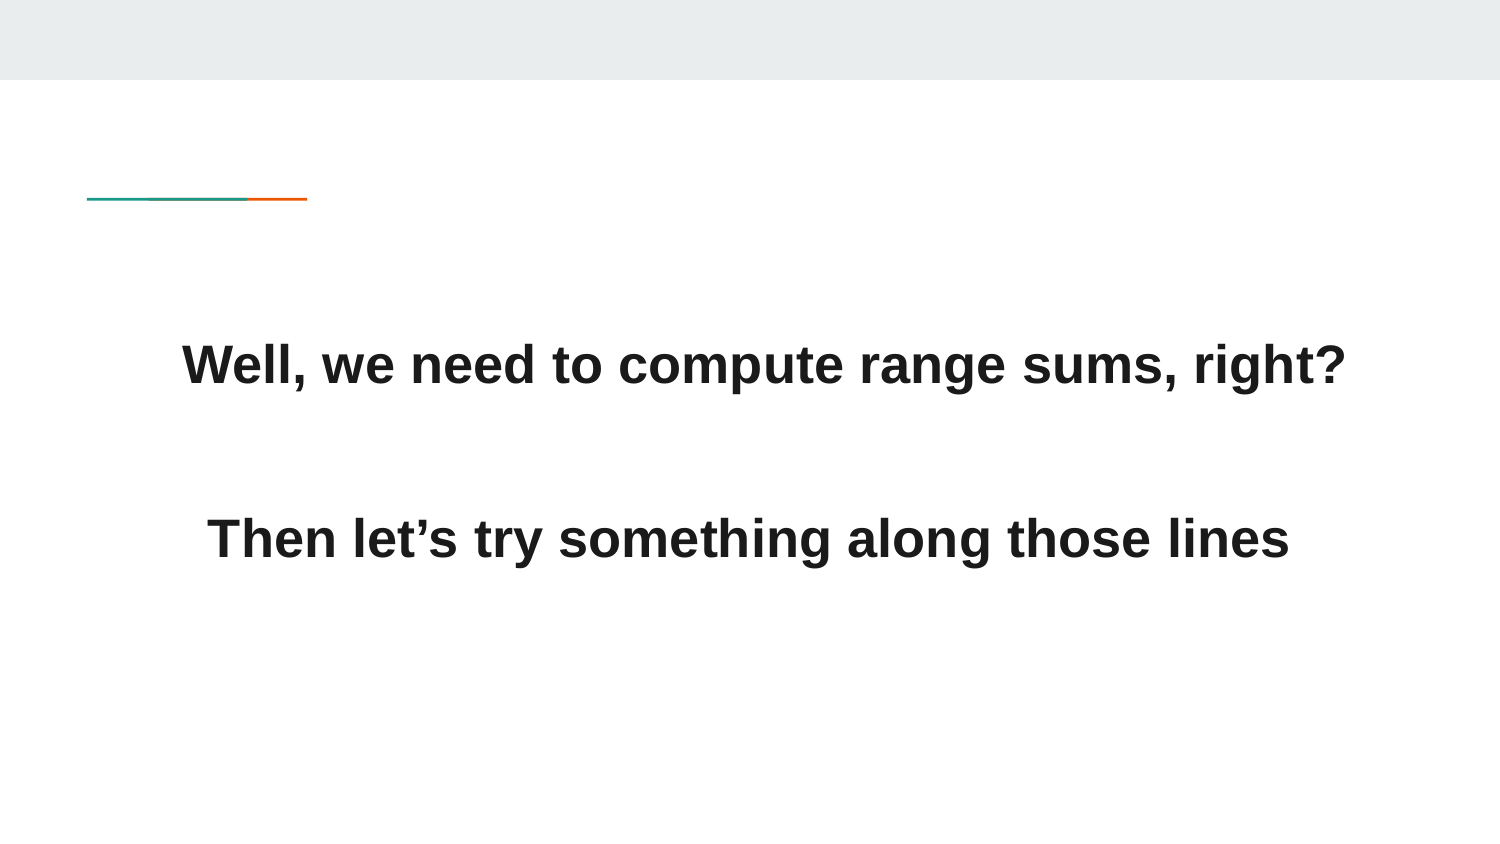

# Well, we need to compute range sums, right?
Then let’s try something along those lines